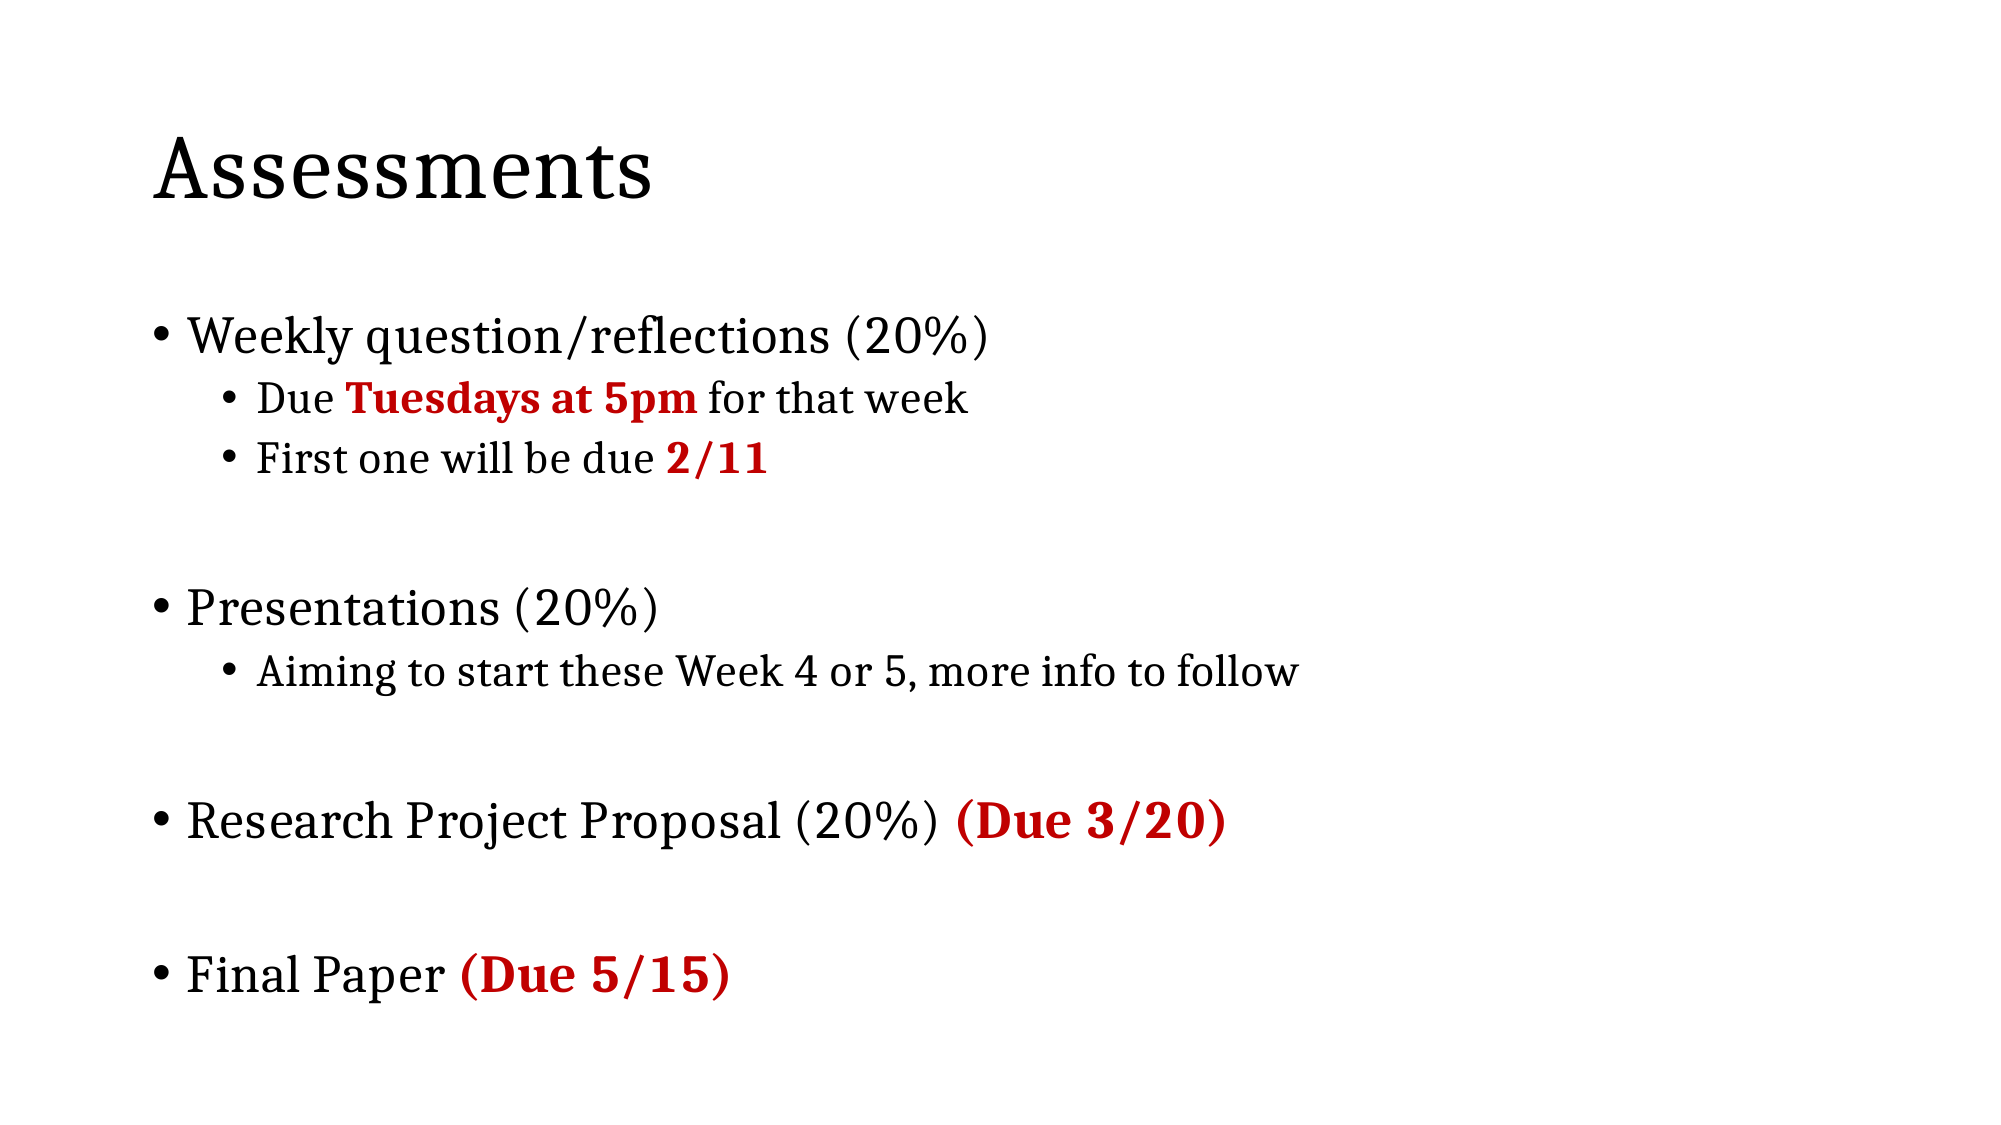

# Assessments
Weekly question/reflections (20%)
Due Tuesdays at 5pm for that week
First one will be due 2/11

Presentations (20%)
Aiming to start these Week 4 or 5, more info to follow

Research Project Proposal (20%) (Due 3/20)

Final Paper (Due 5/15)